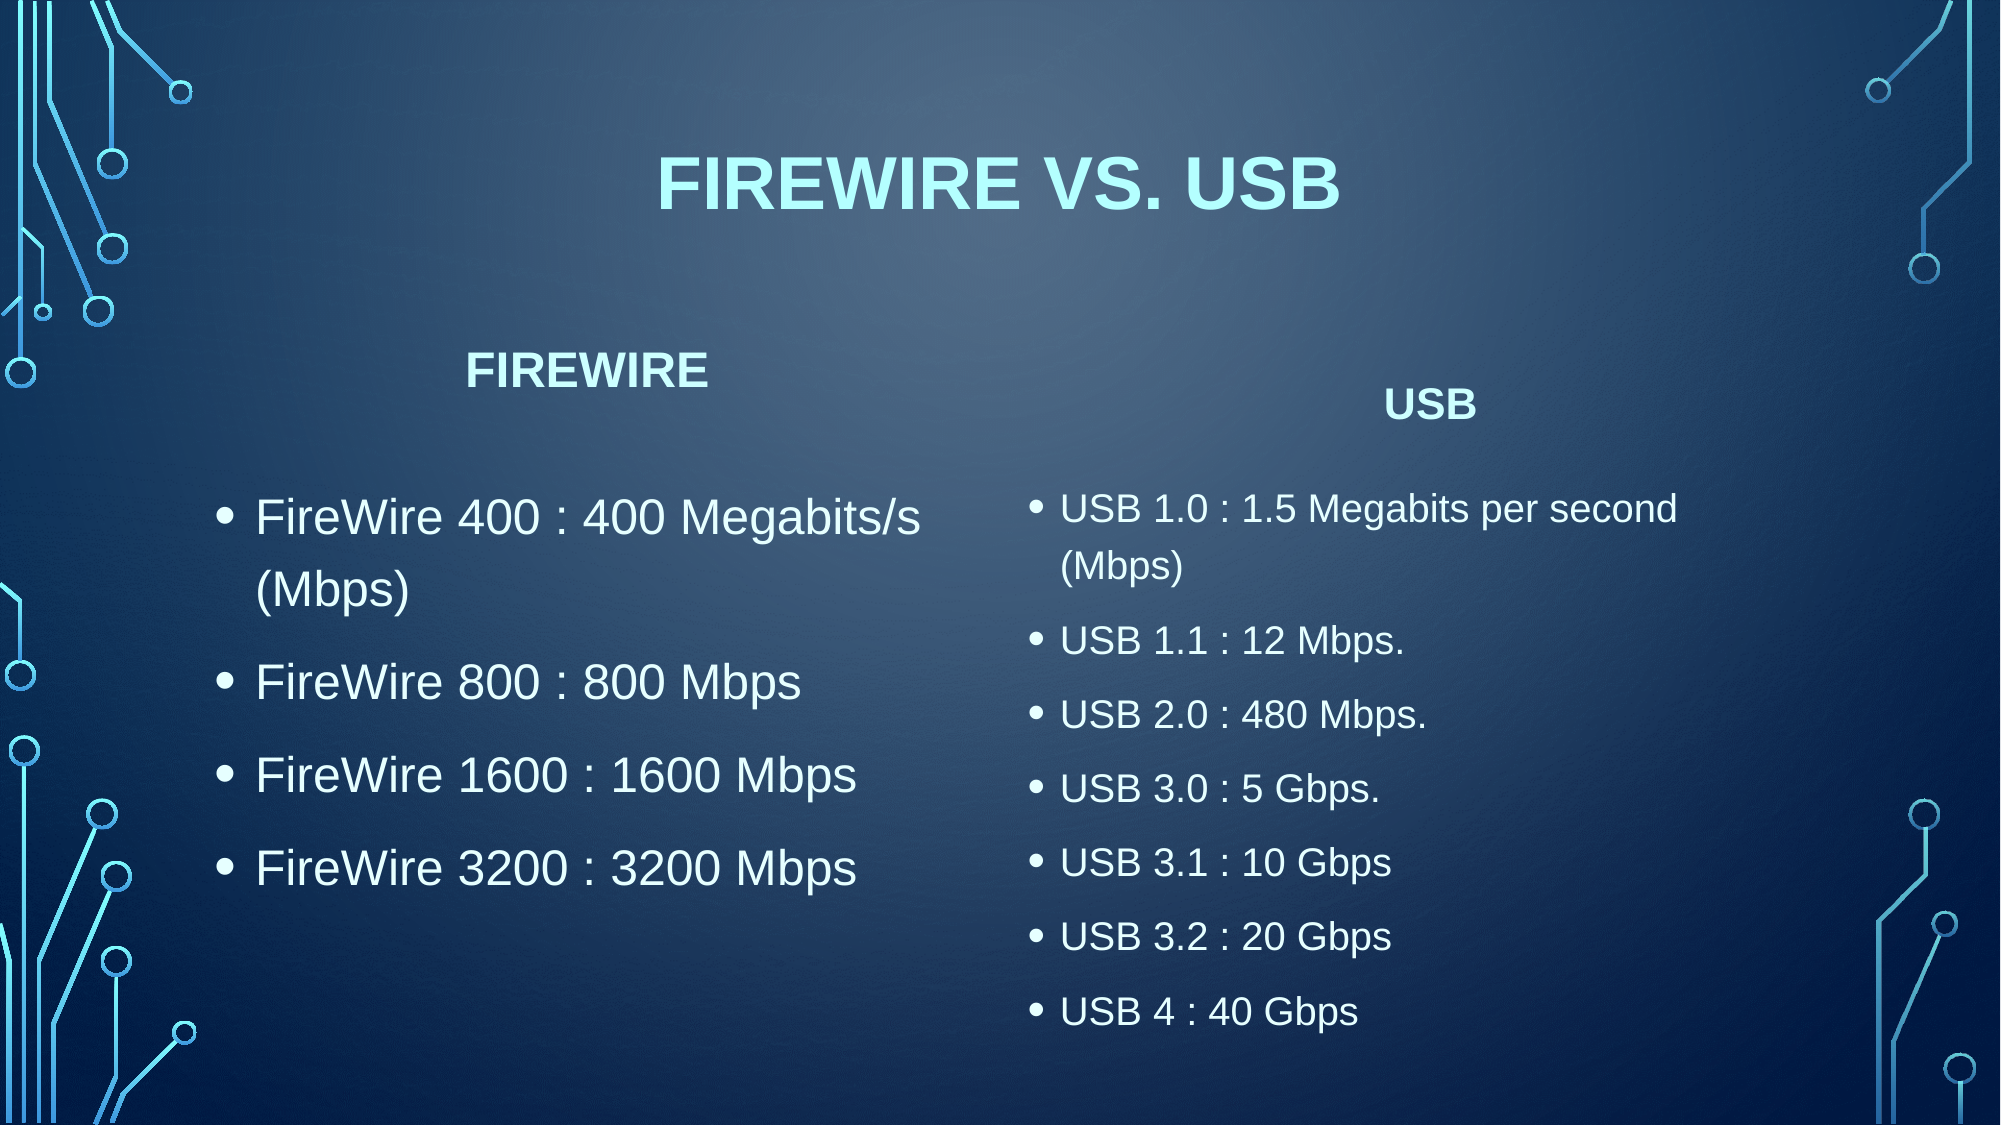

# Firewire vs. usb

USB

Firewire
FireWire 400 : 400 Megabits/s (Mbps)
FireWire 800 : 800 Mbps
FireWire 1600 : 1600 Mbps
FireWire 3200 : 3200 Mbps

USB 1.0 : 1.5 Megabits per second (Mbps)
USB 1.1 : 12 Mbps.
USB 2.0 : 480 Mbps.
USB 3.0 : 5 Gbps.
USB 3.1 : 10 Gbps
USB 3.2 : 20 Gbps
USB 4 : 40 Gbps